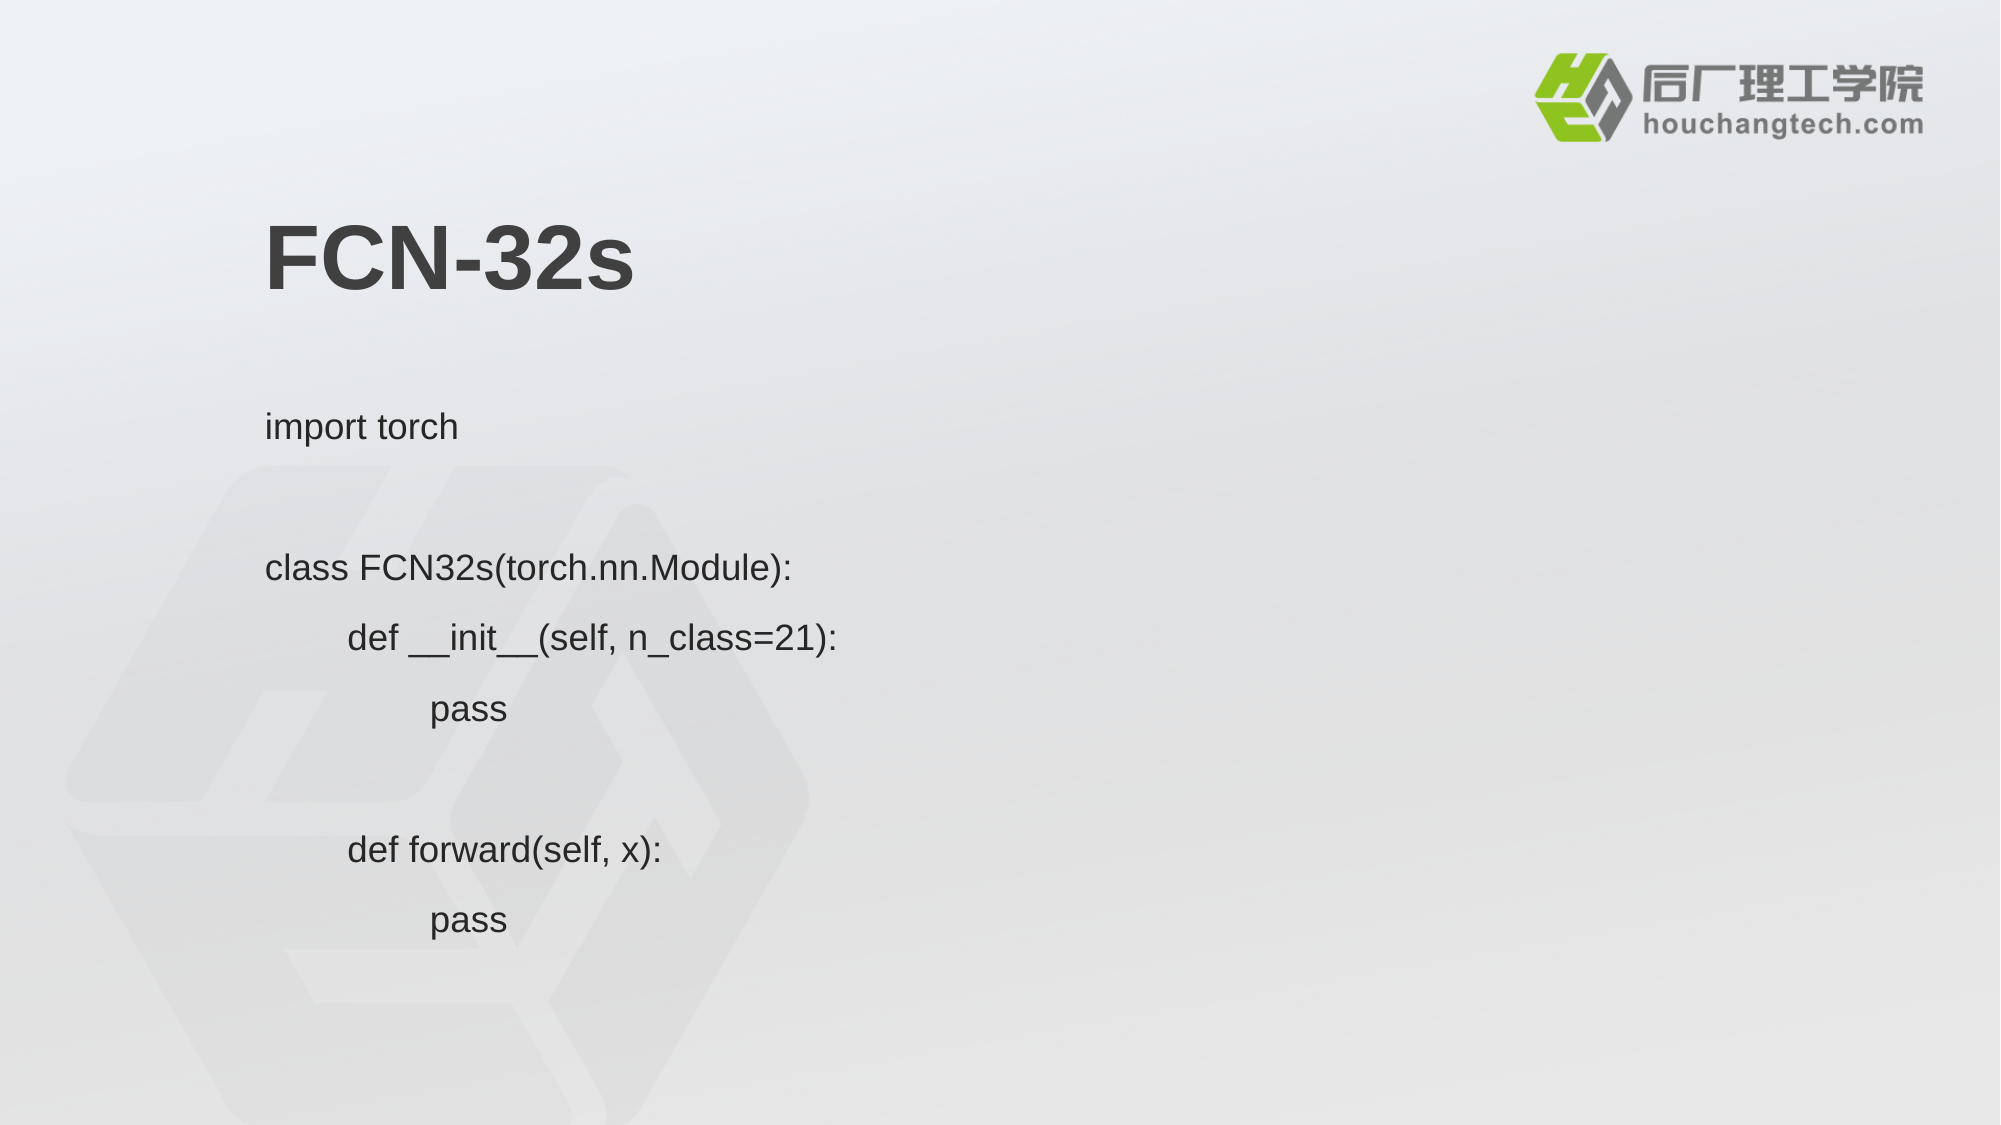

# FCN-32s
import torch

class FCN32s(torch.nn.Module):
	def __init__(self, n_class=21):
		pass

	def forward(self, x):
		pass